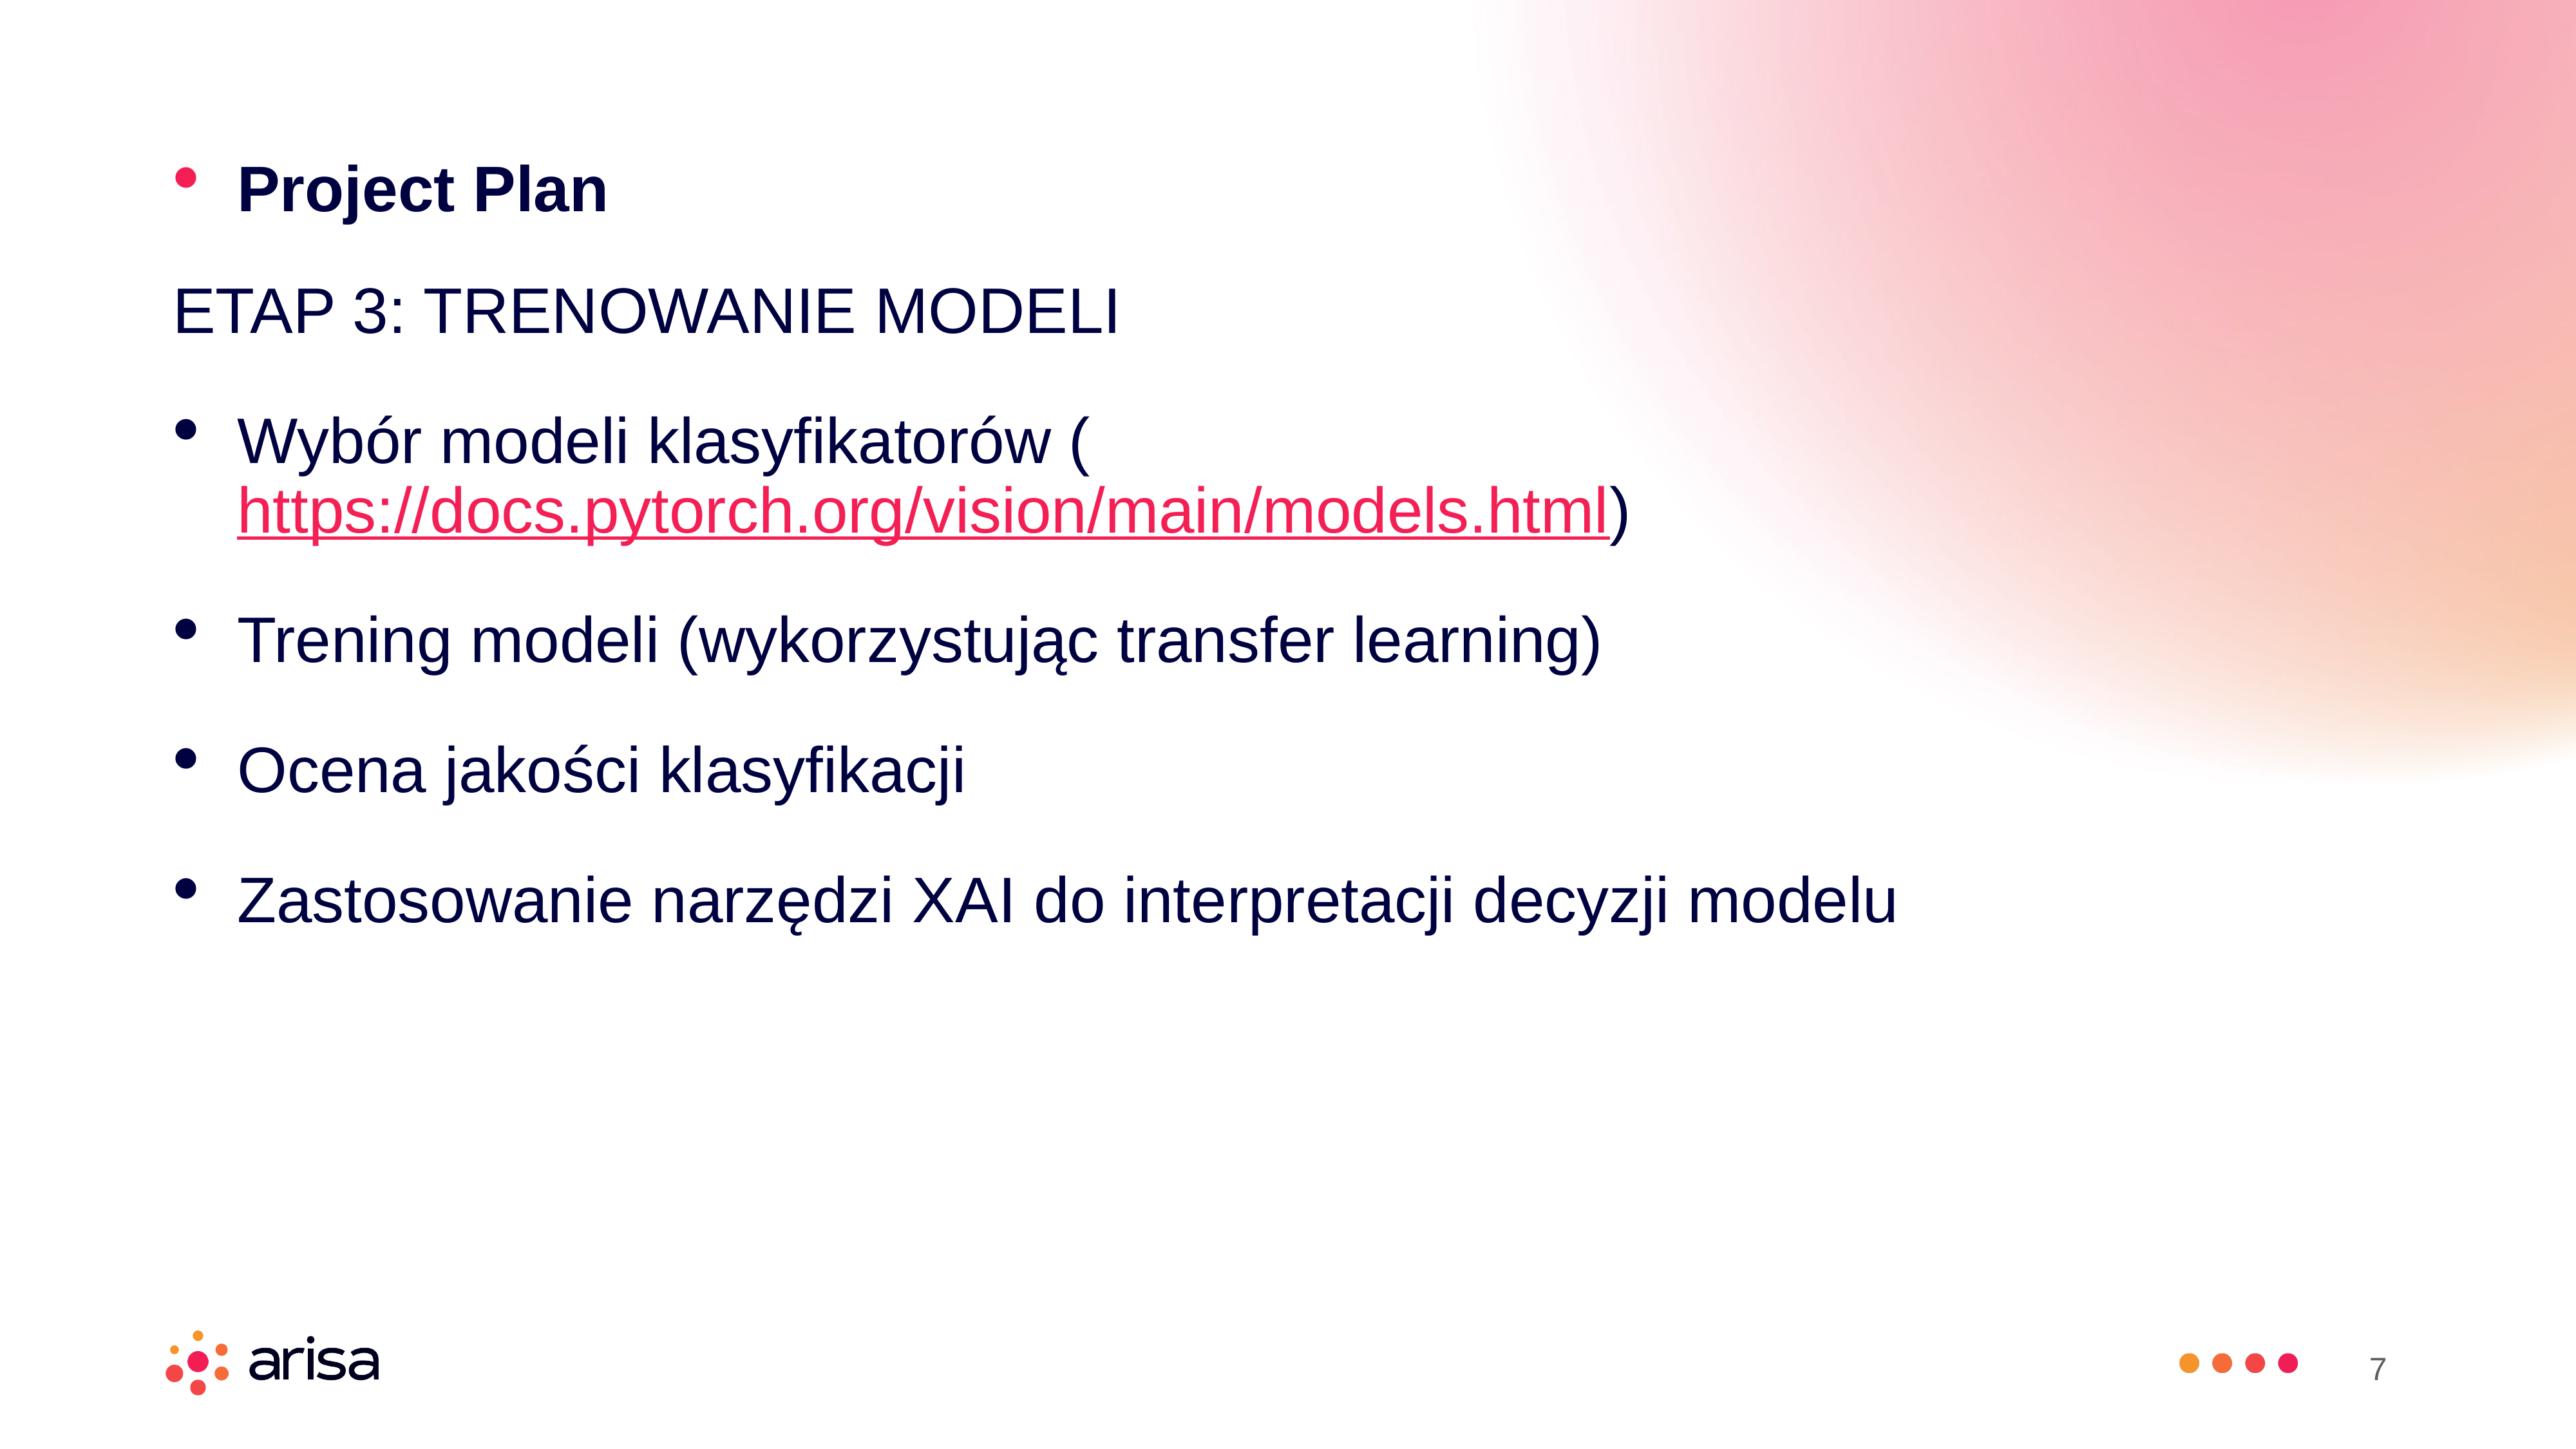

Project Plan
ETAP 3: TRENOWANIE MODELI
Wybór modeli klasyfikatorów (https://docs.pytorch.org/vision/main/models.html)
Trening modeli (wykorzystując transfer learning)
Ocena jakości klasyfikacji
Zastosowanie narzędzi XAI do interpretacji decyzji modelu

7